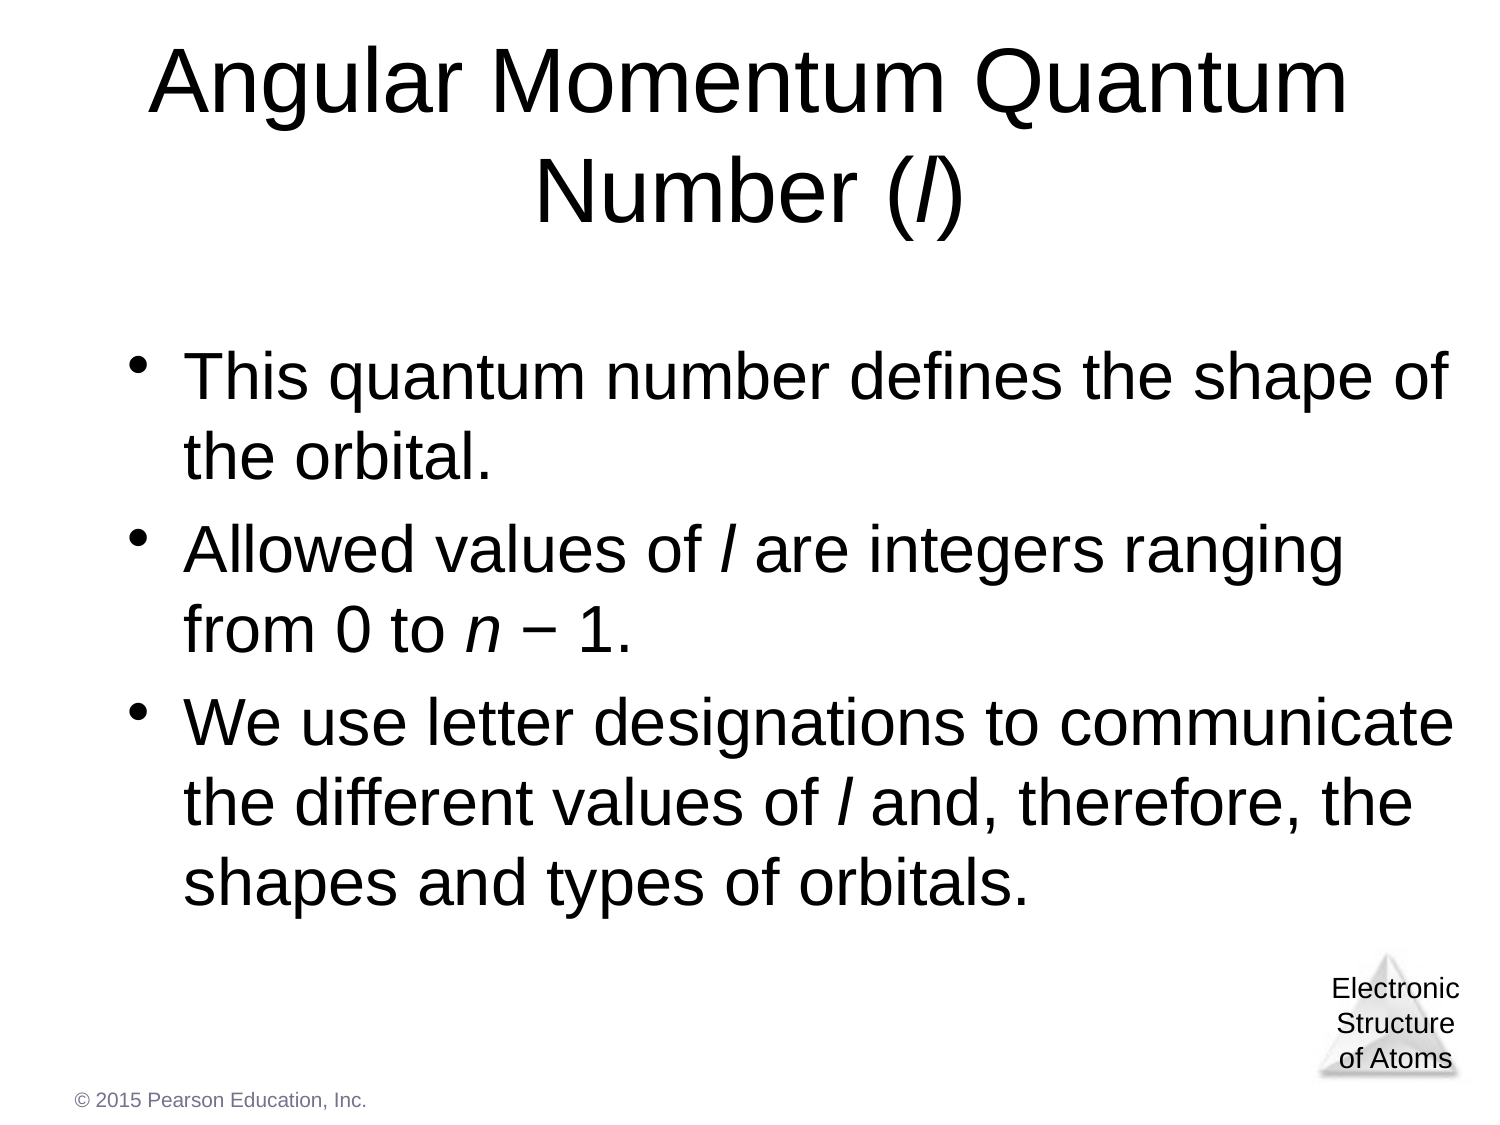

# Angular Momentum Quantum Number (l)
This quantum number defines the shape of the orbital.
Allowed values of l are integers ranging from 0 to n − 1.
We use letter designations to communicate the different values of l and, therefore, the shapes and types of orbitals.